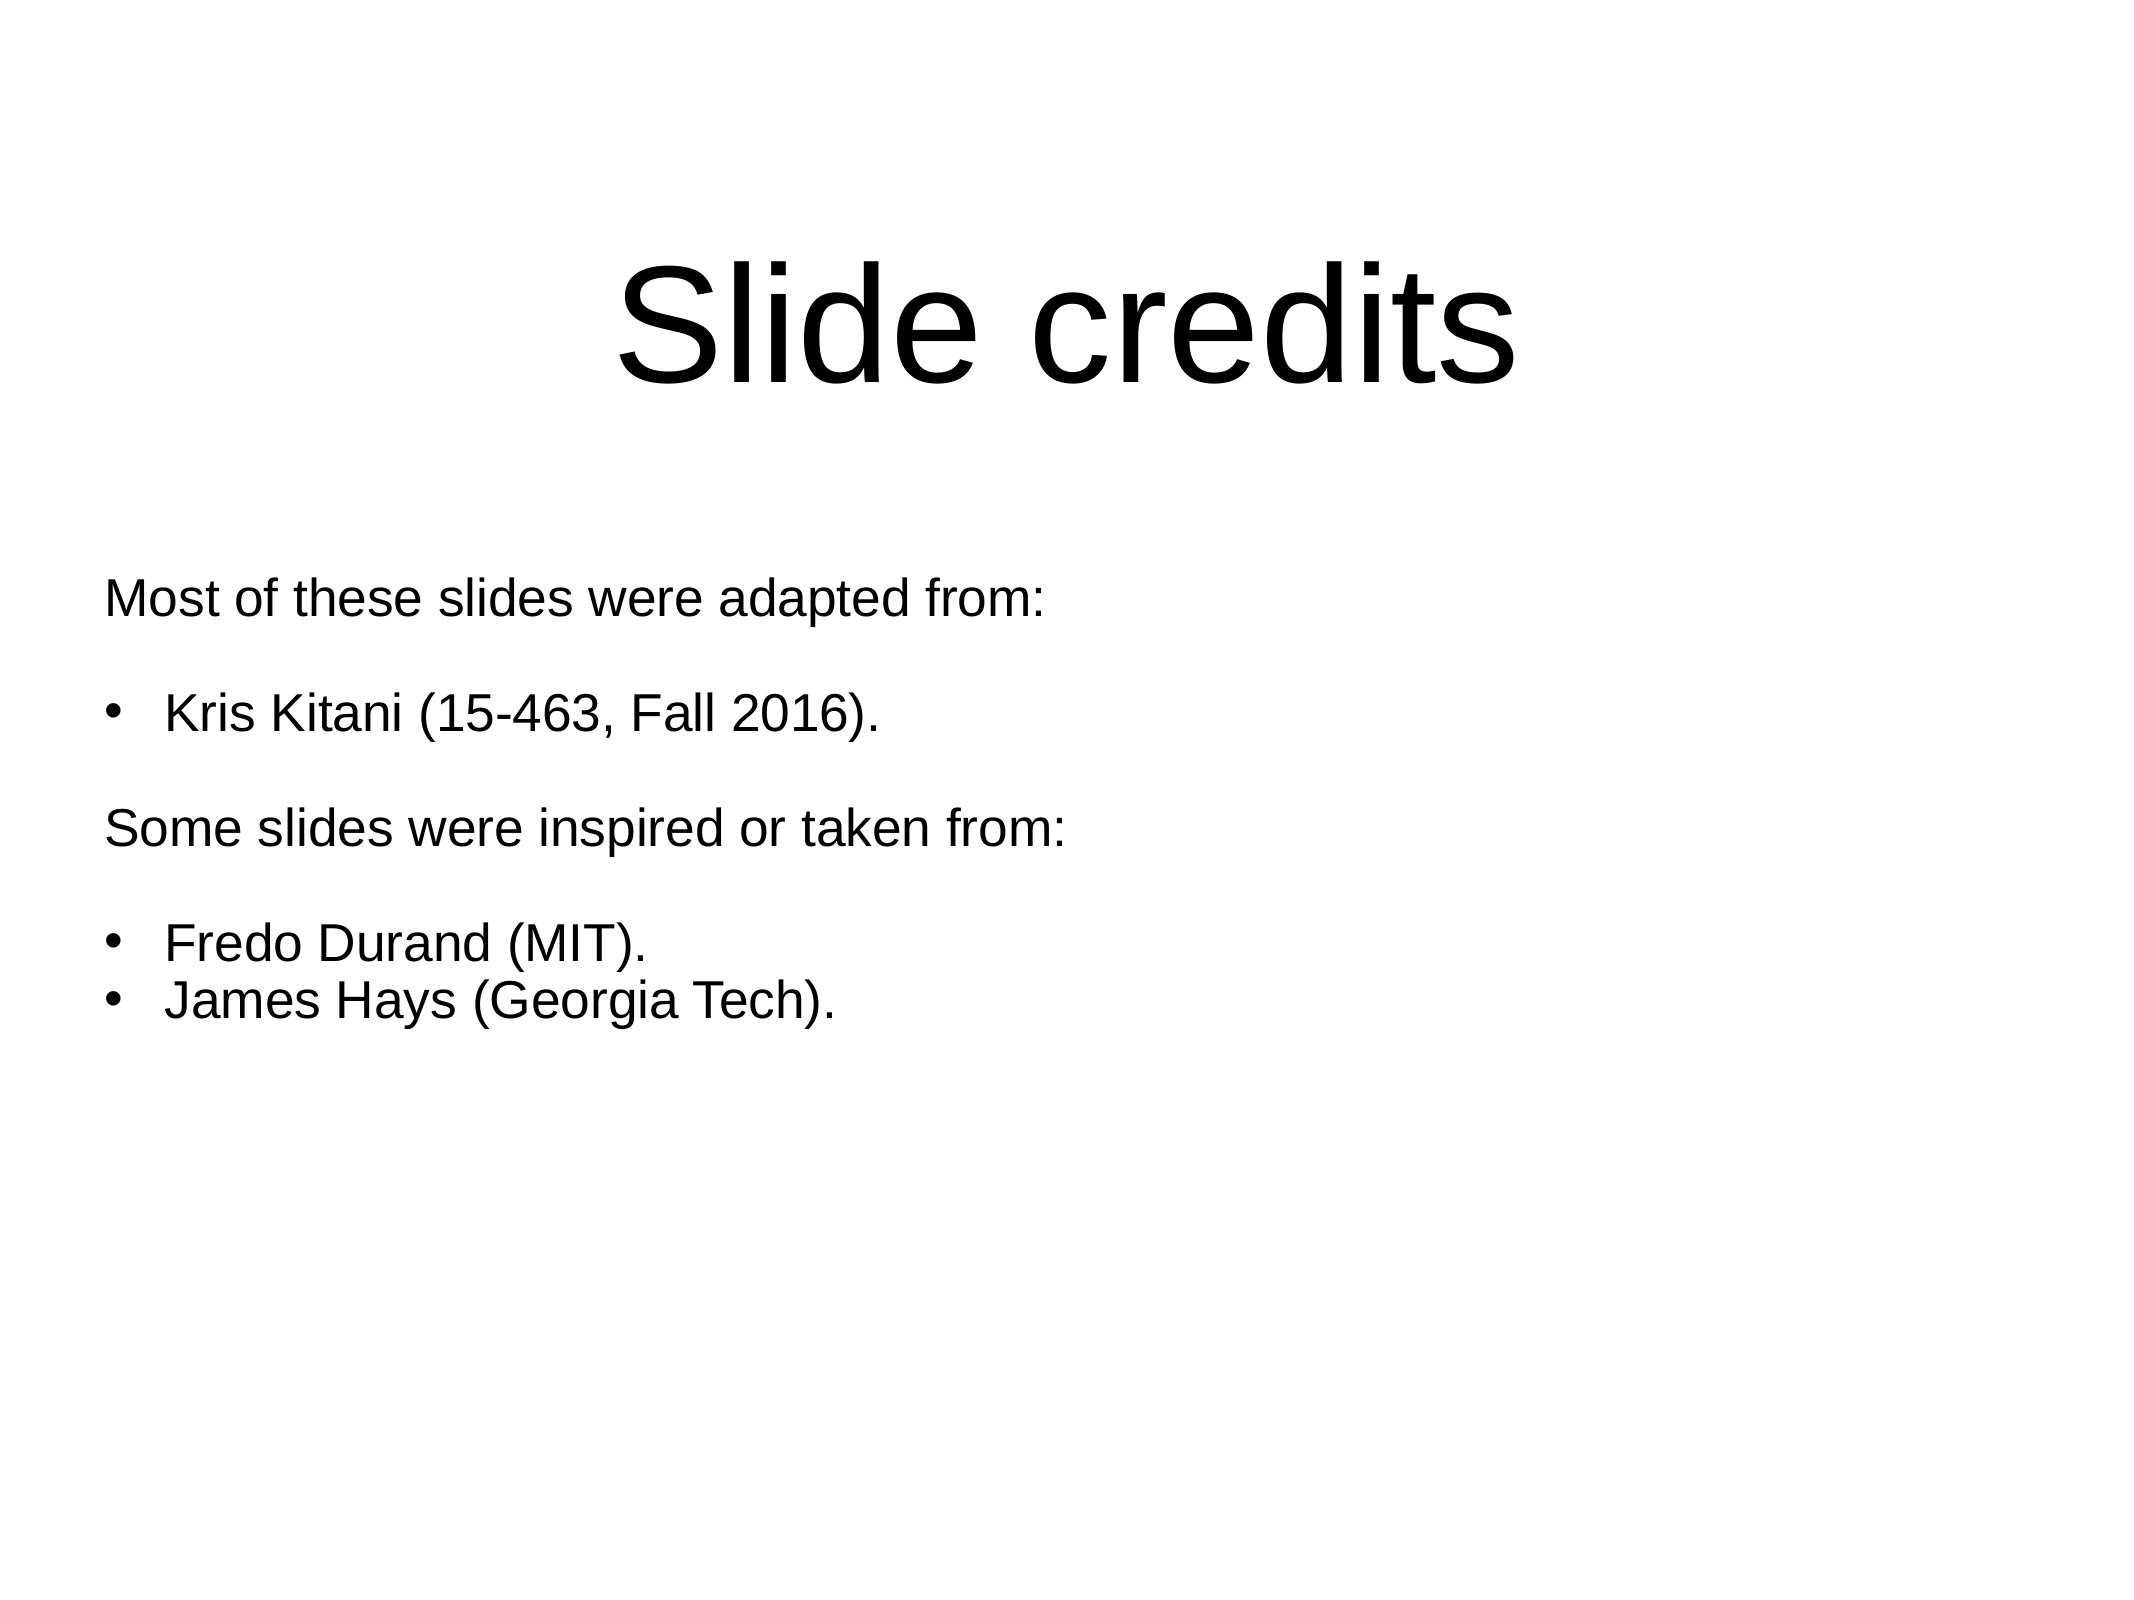

# Slide credits
Most of these slides were adapted from:

Kris Kitani (15-463, Fall 2016).

Some slides were inspired or taken from:

Fredo Durand (MIT).
James Hays (Georgia Tech).